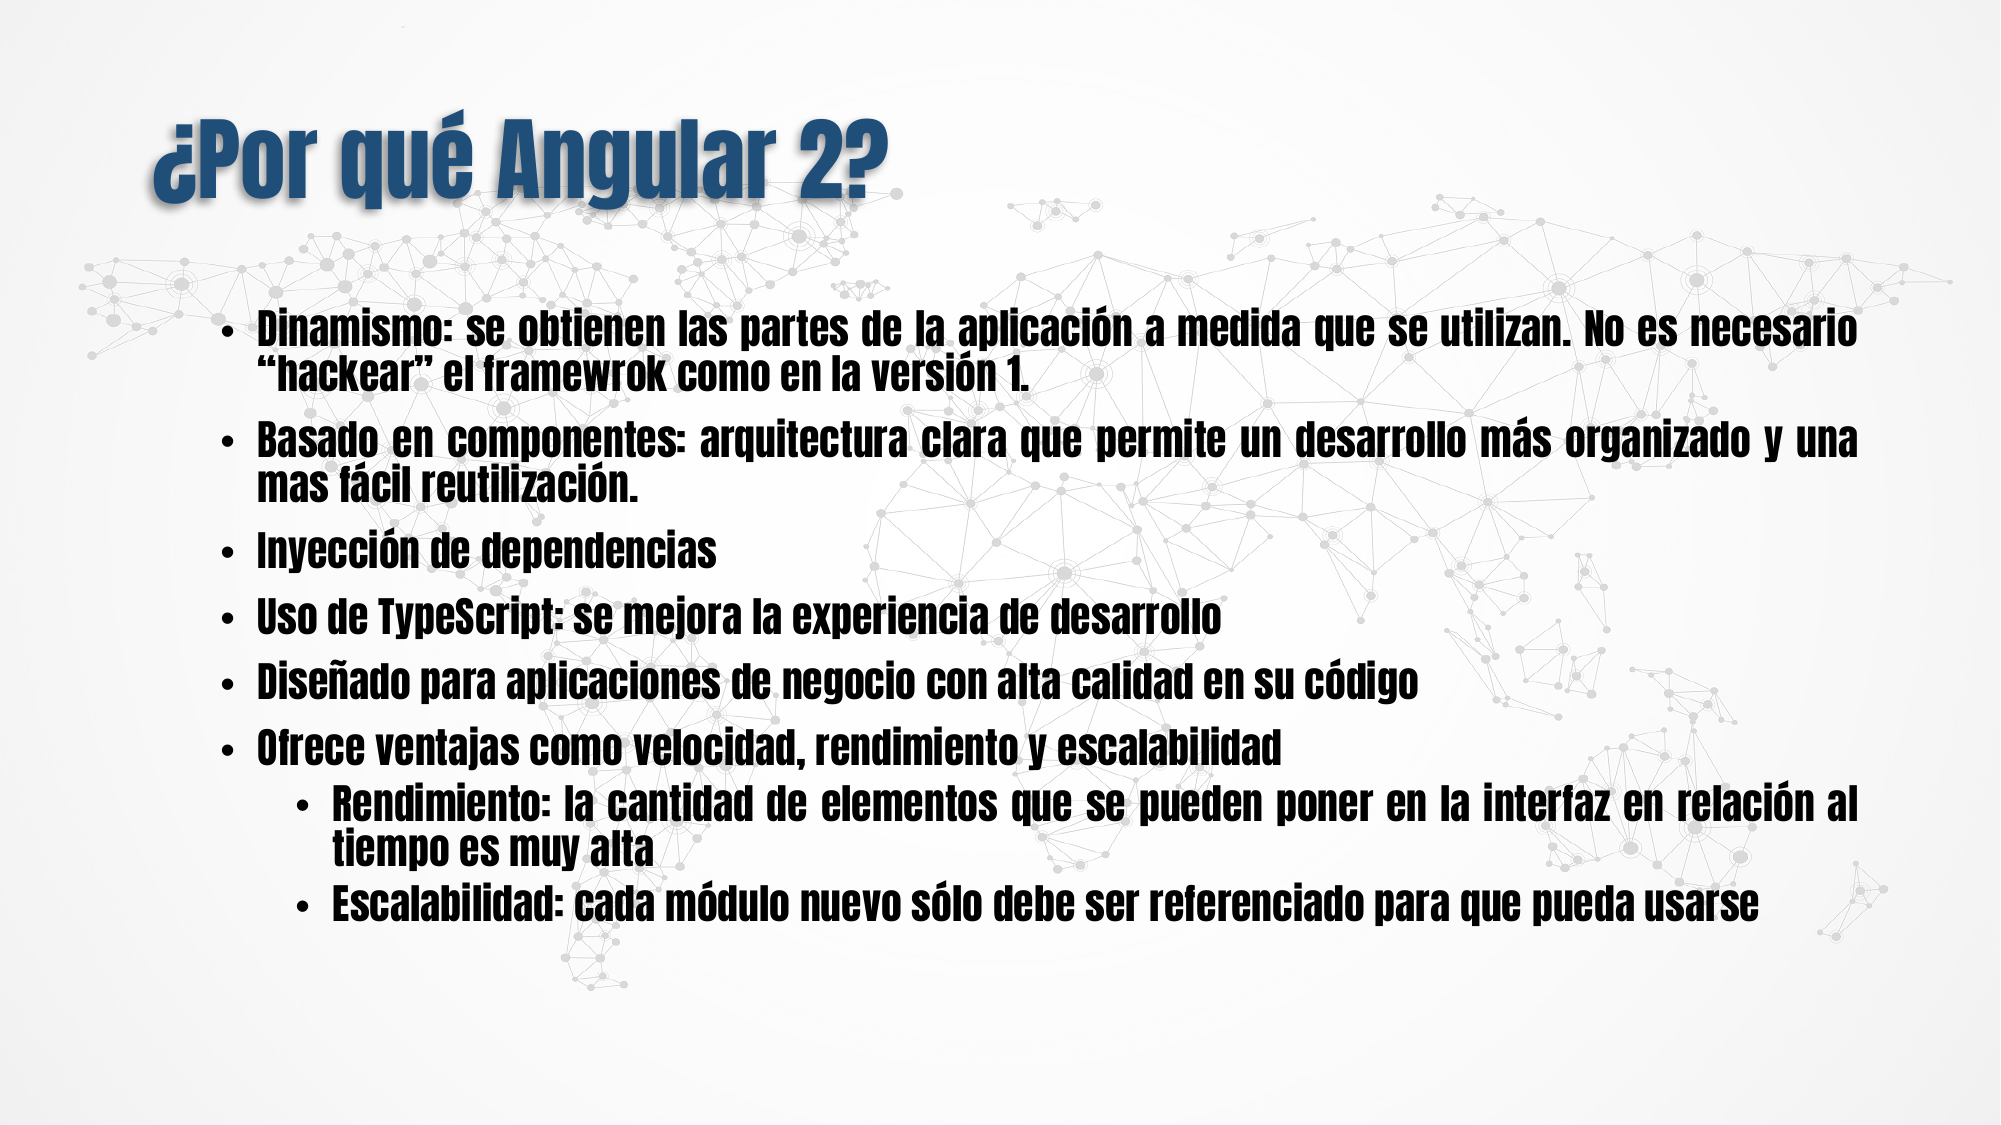

# ¿Por qué Angular 2?
Dinamismo: se obtienen las partes de la aplicación a medida que se utilizan. No es necesario “hackear” el framewrok como en la versión 1.
Basado en componentes: arquitectura clara que permite un desarrollo más organizado y una mas fácil reutilización.
Inyección de dependencias
Uso de TypeScript: se mejora la experiencia de desarrollo
Diseñado para aplicaciones de negocio con alta calidad en su código
Ofrece ventajas como velocidad, rendimiento y escalabilidad
Rendimiento: la cantidad de elementos que se pueden poner en la interfaz en relación al tiempo es muy alta
Escalabilidad: cada módulo nuevo sólo debe ser referenciado para que pueda usarse